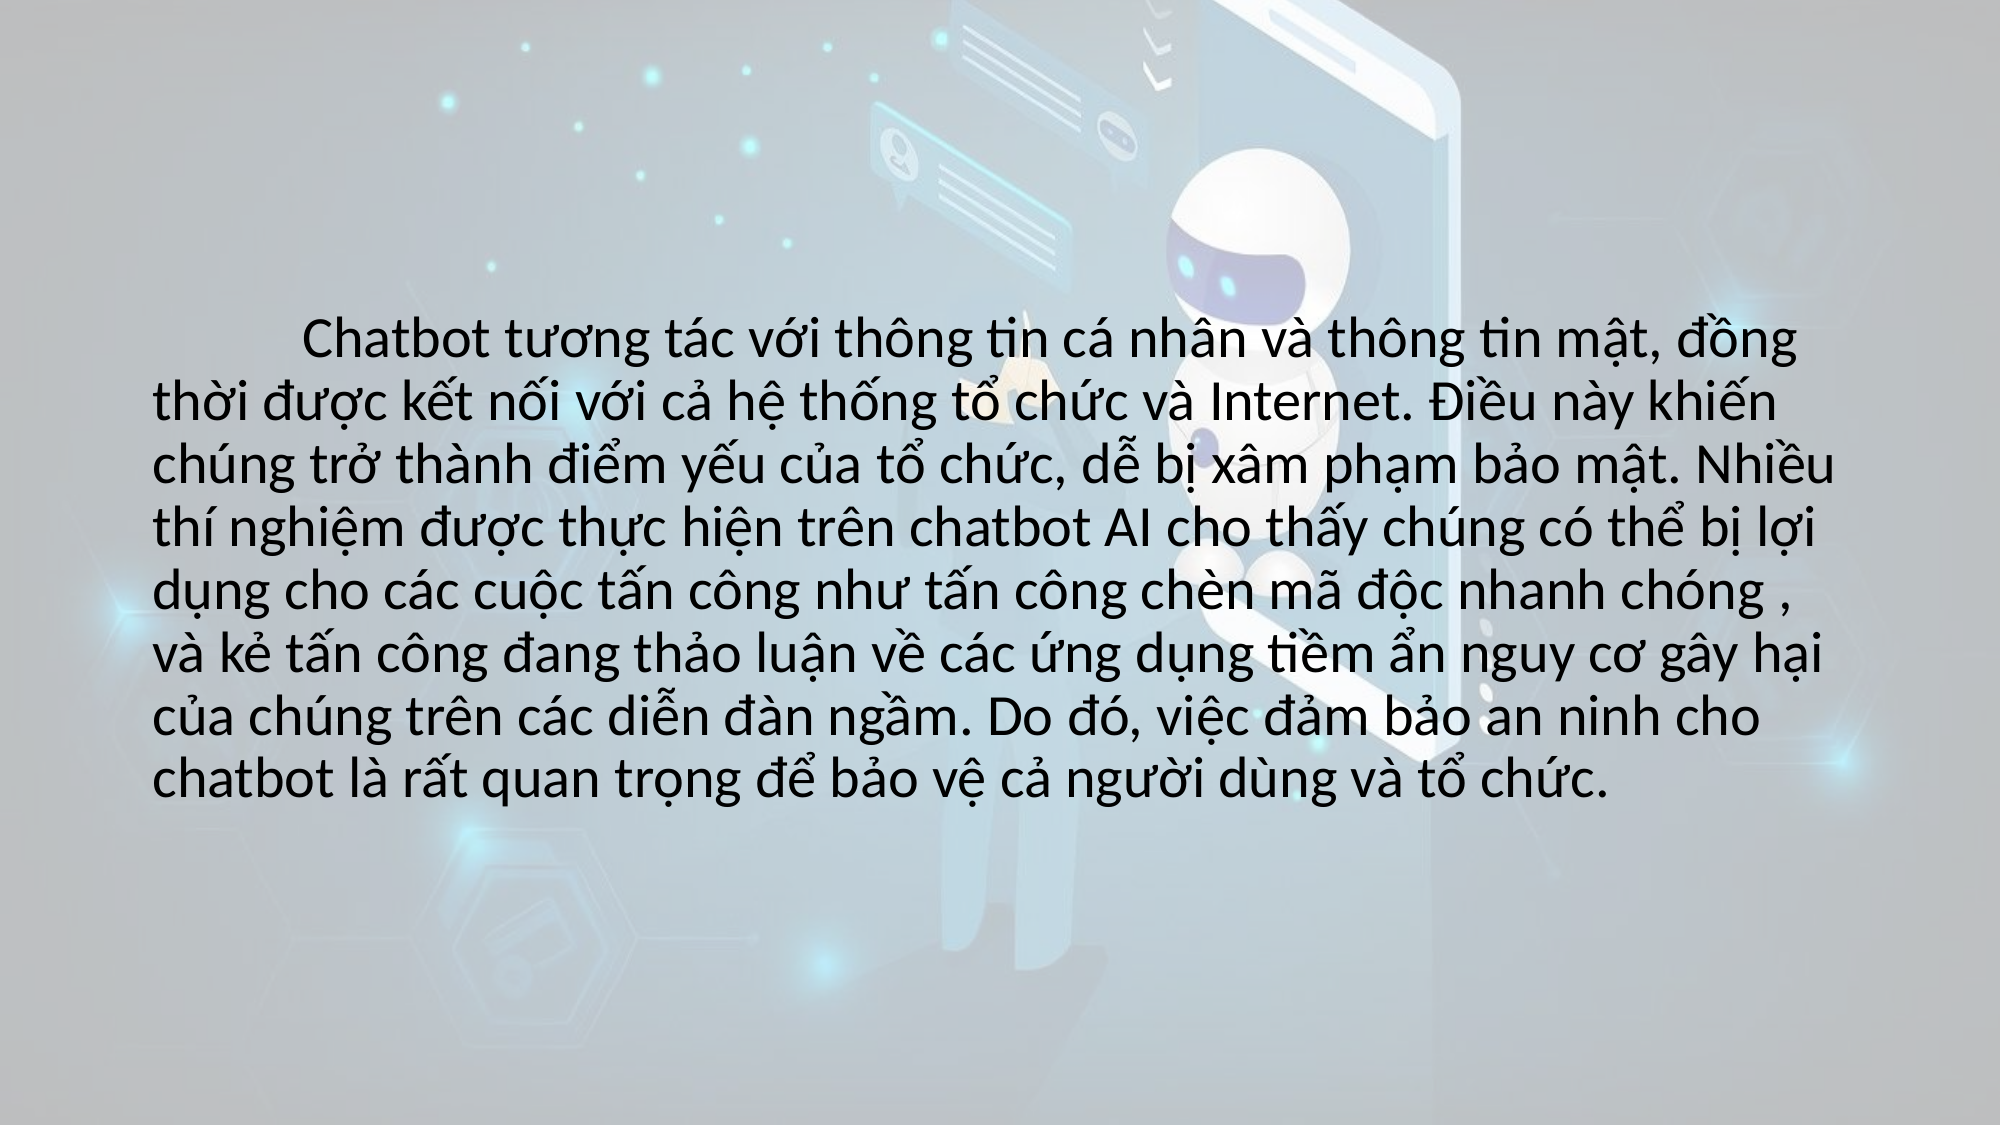

#
	Chatbot tương tác với thông tin cá nhân và thông tin mật, đồng thời được kết nối với cả hệ thống tổ chức và Internet. Điều này khiến chúng trở thành điểm yếu của tổ chức, dễ bị xâm phạm bảo mật. Nhiều thí nghiệm được thực hiện trên chatbot AI cho thấy chúng có thể bị lợi dụng cho các cuộc tấn công như tấn công chèn mã độc nhanh chóng , và kẻ tấn công đang thảo luận về các ứng dụng tiềm ẩn nguy cơ gây hại của chúng trên các diễn đàn ngầm. Do đó, việc đảm bảo an ninh cho chatbot là rất quan trọng để bảo vệ cả người dùng và tổ chức.